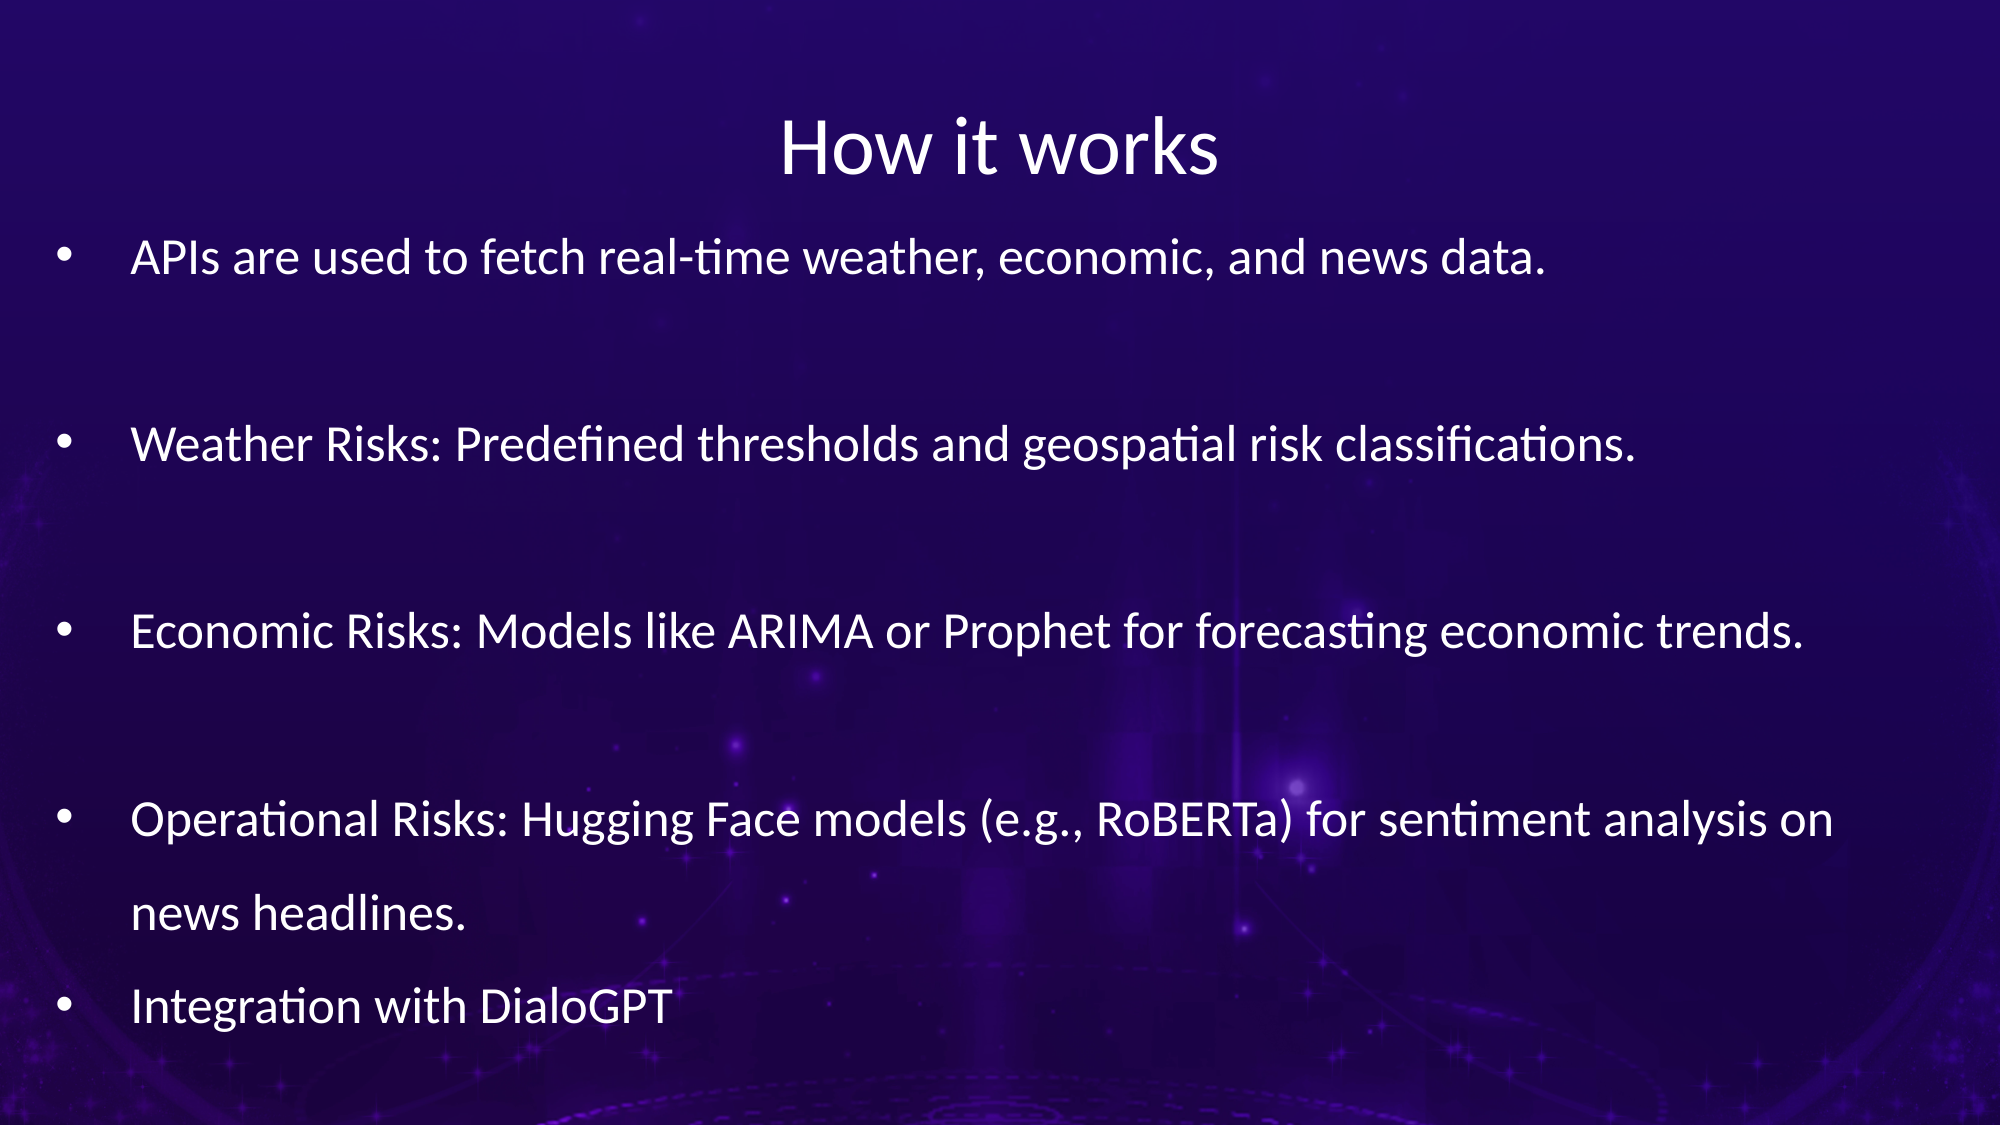

How it works
APIs are used to fetch real-time weather, economic, and news data.

Weather Risks: Predefined thresholds and geospatial risk classifications.

Economic Risks: Models like ARIMA or Prophet for forecasting economic trends.

Operational Risks: Hugging Face models (e.g., RoBERTa) for sentiment analysis on news headlines.
Integration with DialoGPT